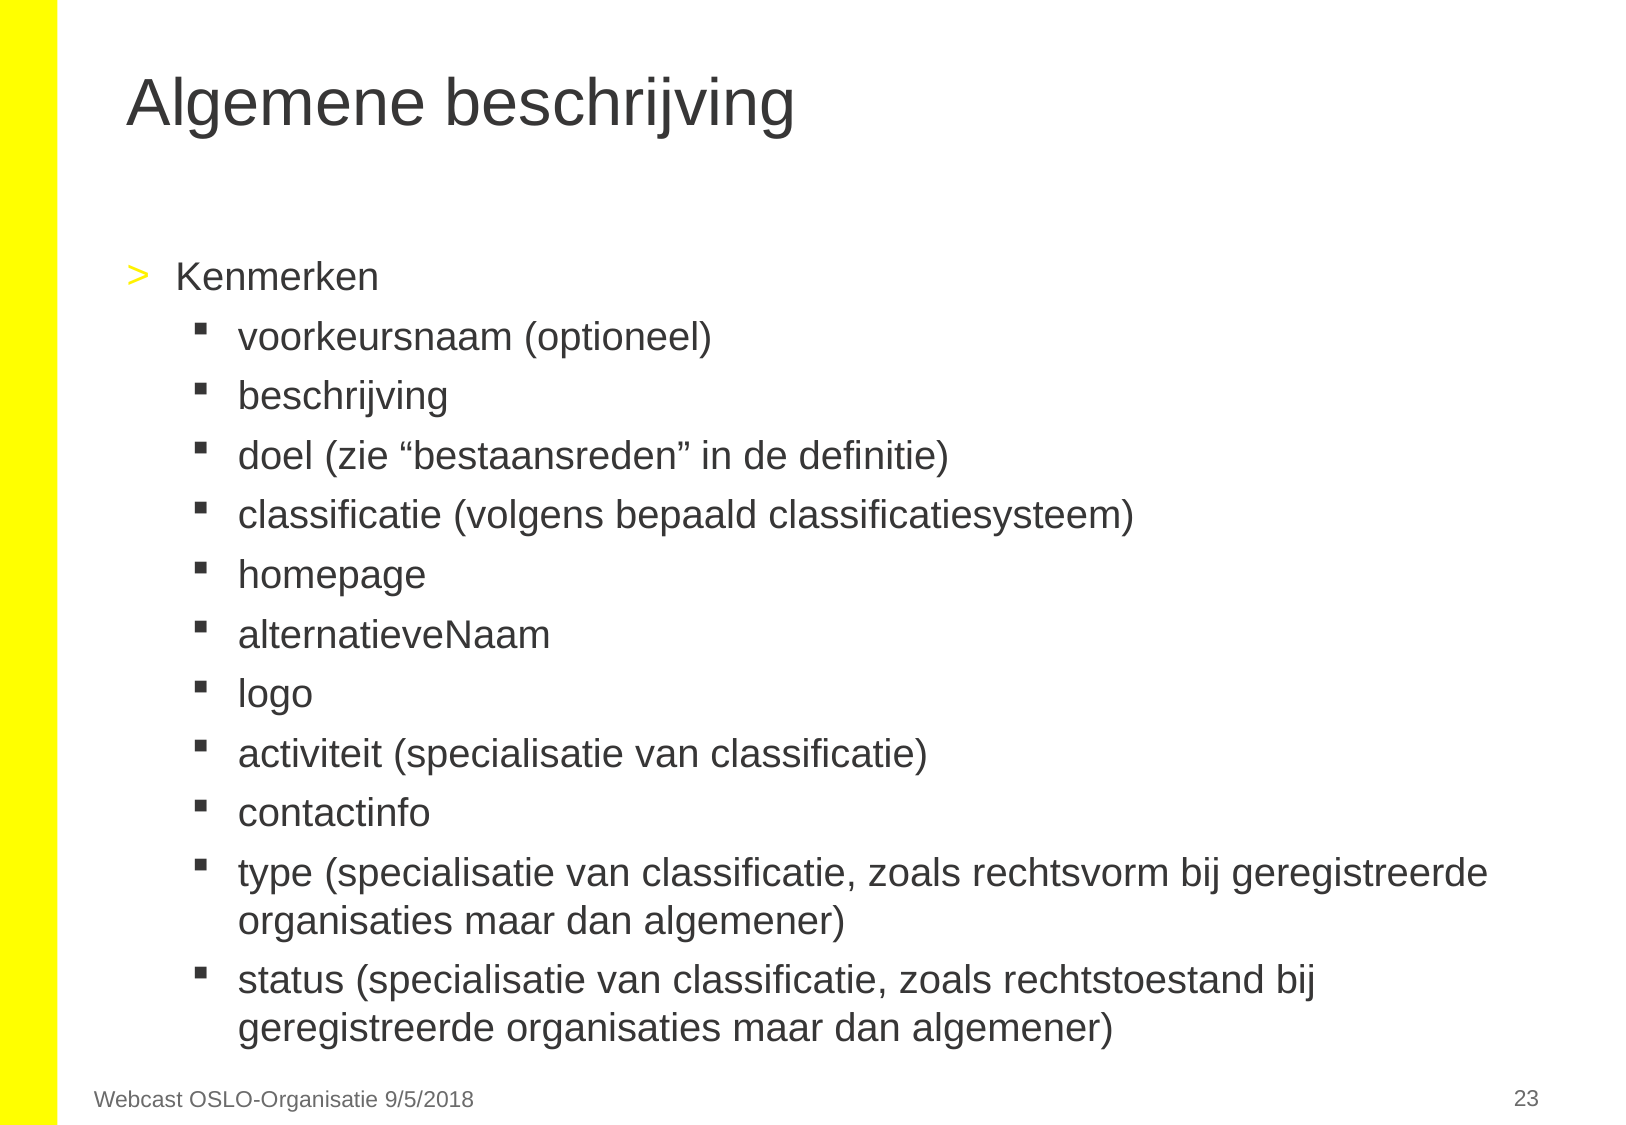

# Algemene beschrijving
Kenmerken
voorkeursnaam (optioneel)
beschrijving
doel (zie “bestaansreden” in de definitie)
classificatie (volgens bepaald classificatiesysteem)
homepage
alternatieveNaam
logo
activiteit (specialisatie van classificatie)
contactinfo
type (specialisatie van classificatie, zoals rechtsvorm bij geregistreerde organisaties maar dan algemener)
status (specialisatie van classificatie, zoals rechtstoestand bij geregistreerde organisaties maar dan algemener)
23
Webcast OSLO-Organisatie 9/5/2018